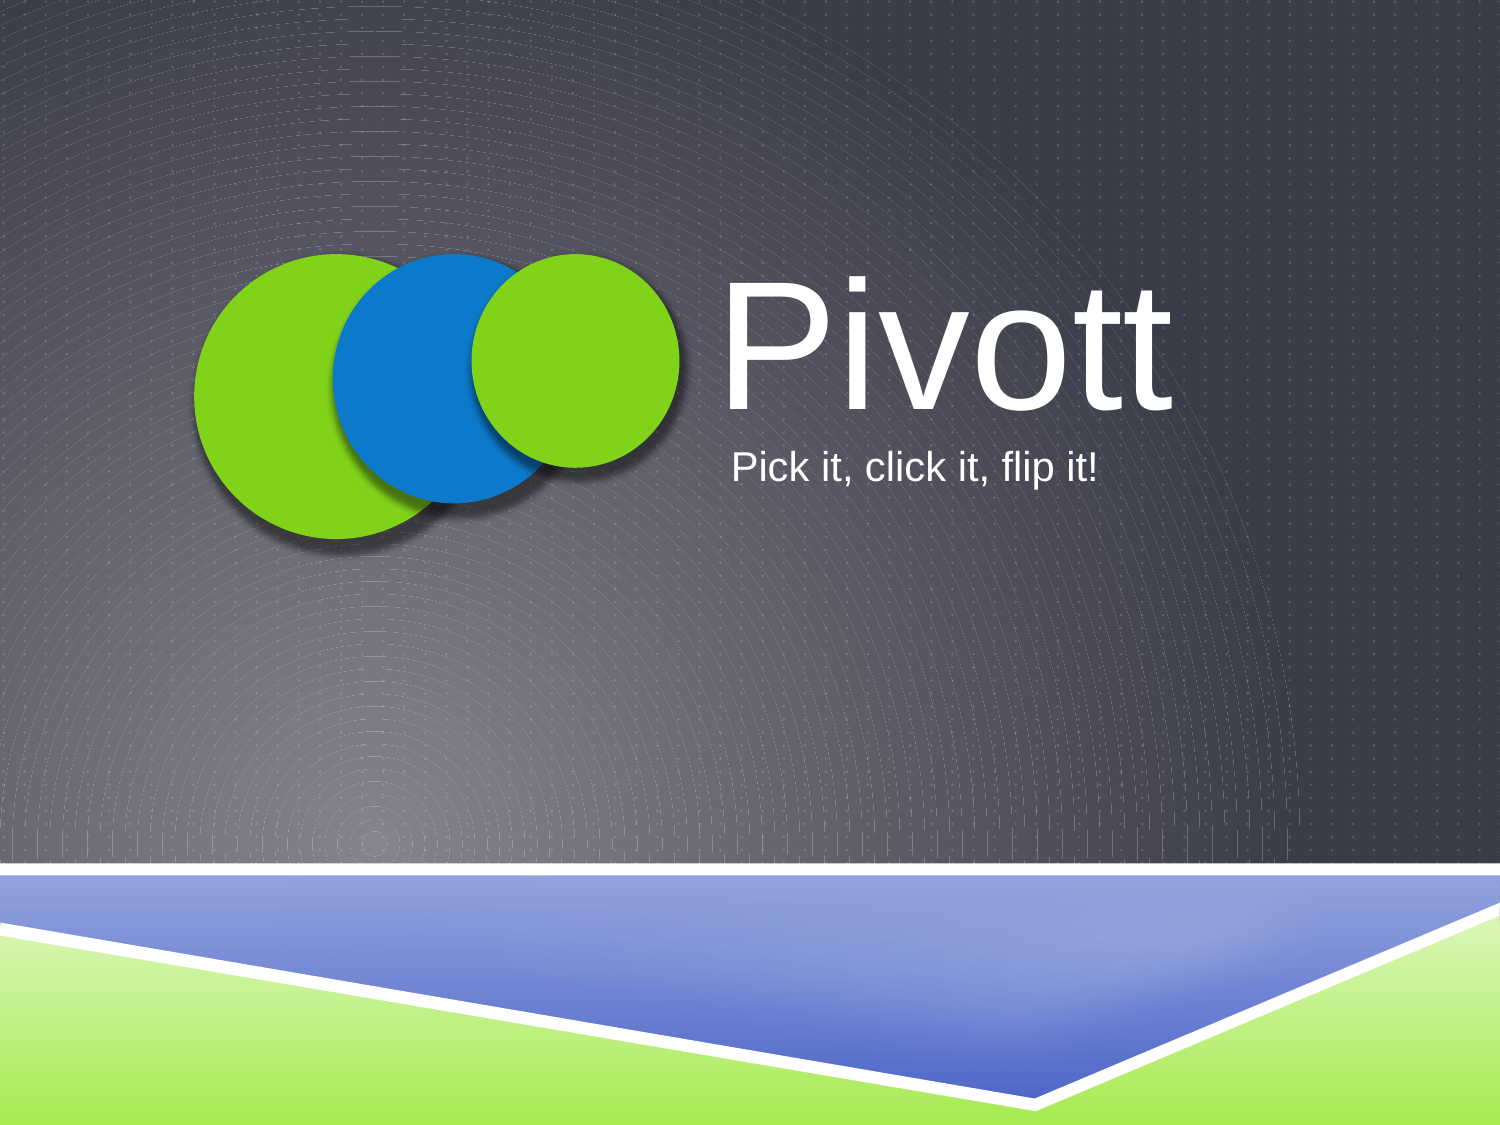

Pivott

  Pick it, click it, flip it!